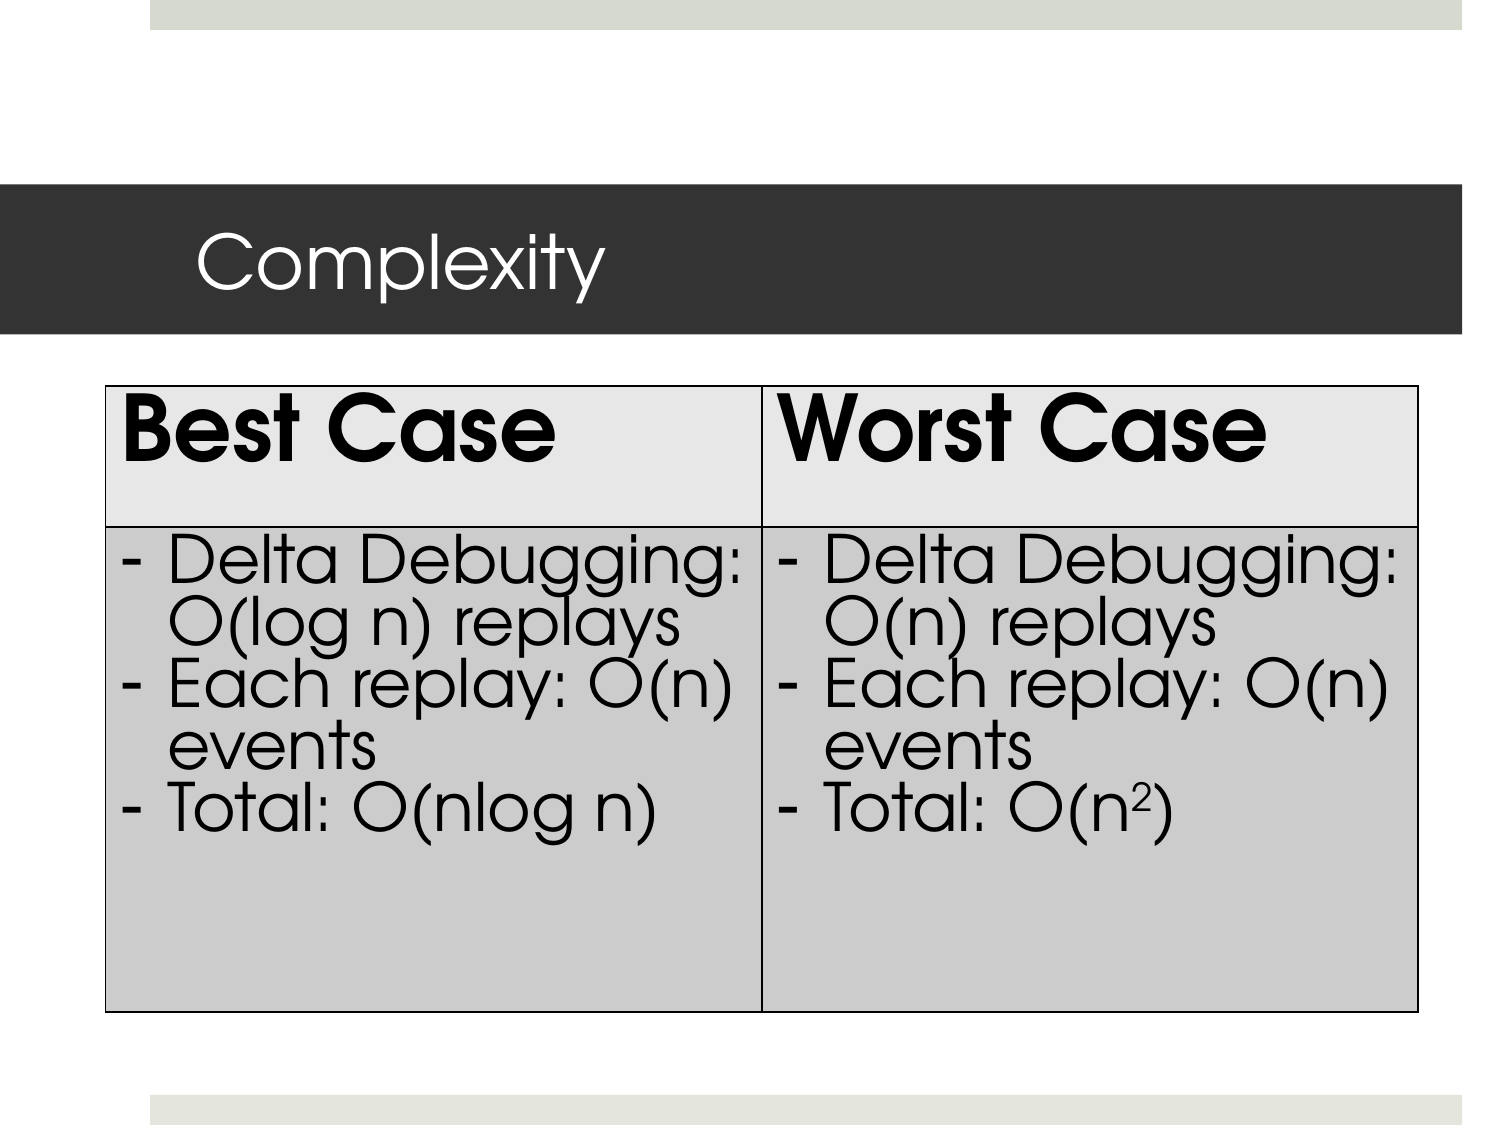

# Complexity
| Best Case | Worst Case |
| --- | --- |
| Delta Debugging: O(log n) replays Each replay: O(n) events Total: O(nlog n) | Delta Debugging: O(n) replays Each replay: O(n) events Total: O(n2) |